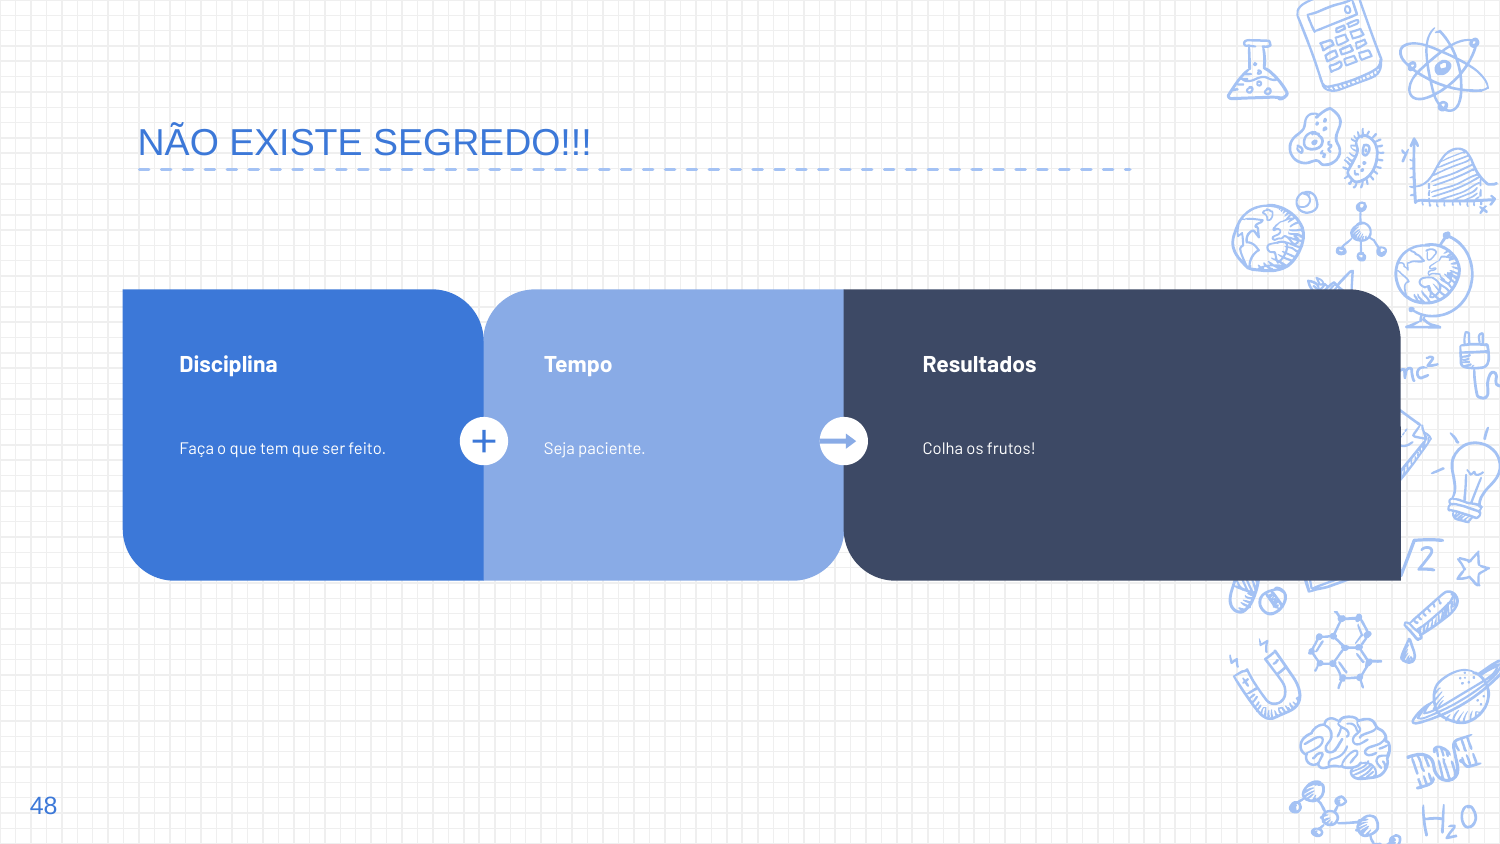

# NÃO EXISTE SEGREDO!!!

Disciplina
Faça o que tem que ser feito.

Tempo
Seja paciente.

Resultados
Colha os frutos!

48